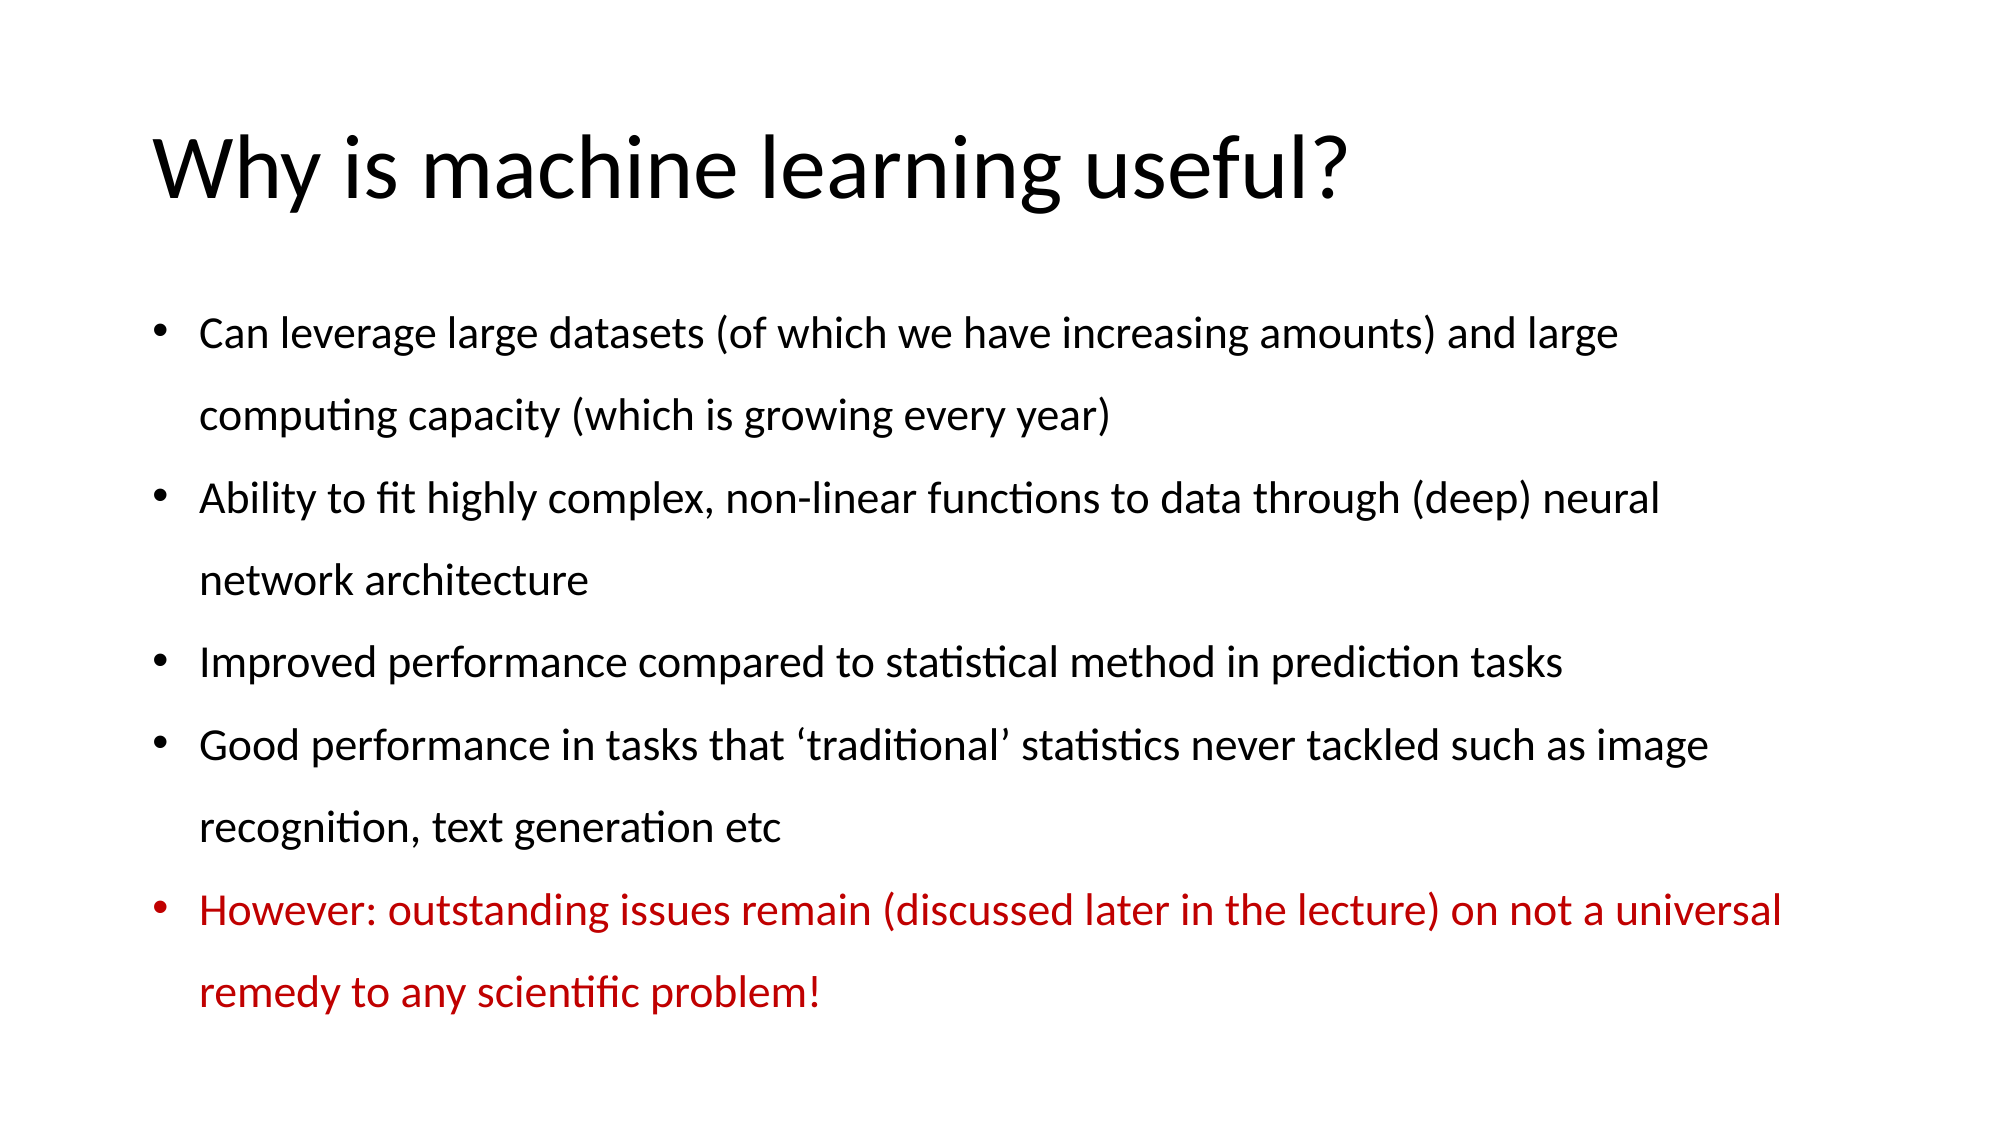

# Why is machine learning useful?
Can leverage large datasets (of which we have increasing amounts) and large computing capacity (which is growing every year)
Ability to fit highly complex, non-linear functions to data through (deep) neural network architecture
Improved performance compared to statistical method in prediction tasks
Good performance in tasks that ‘traditional’ statistics never tackled such as image recognition, text generation etc
However: outstanding issues remain (discussed later in the lecture) on not a universal remedy to any scientific problem!